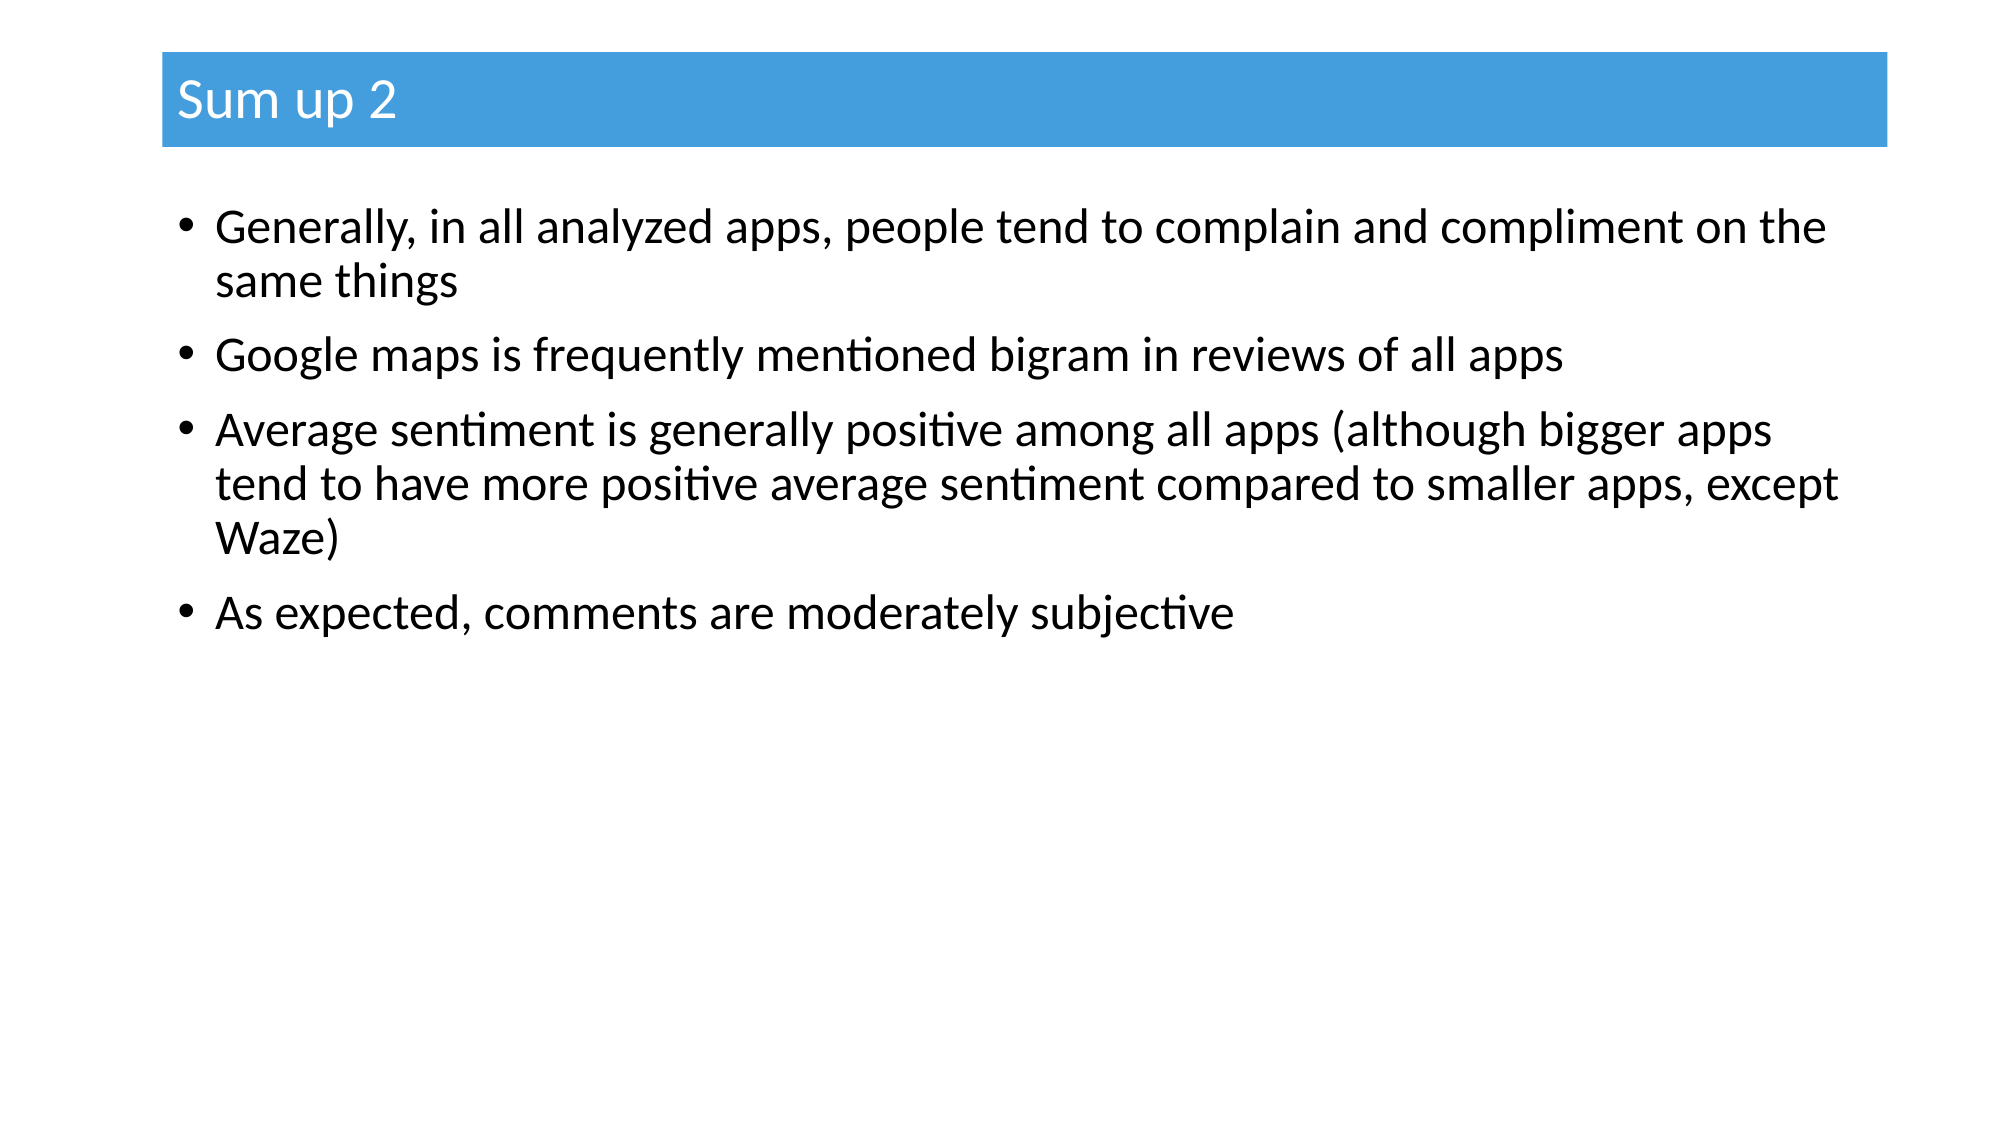

Sum up 2
Generally, in all analyzed apps, people tend to complain and compliment on the same things
Google maps is frequently mentioned bigram in reviews of all apps
Average sentiment is generally positive among all apps (although bigger apps tend to have more positive average sentiment compared to smaller apps, except Waze)
As expected, comments are moderately subjective